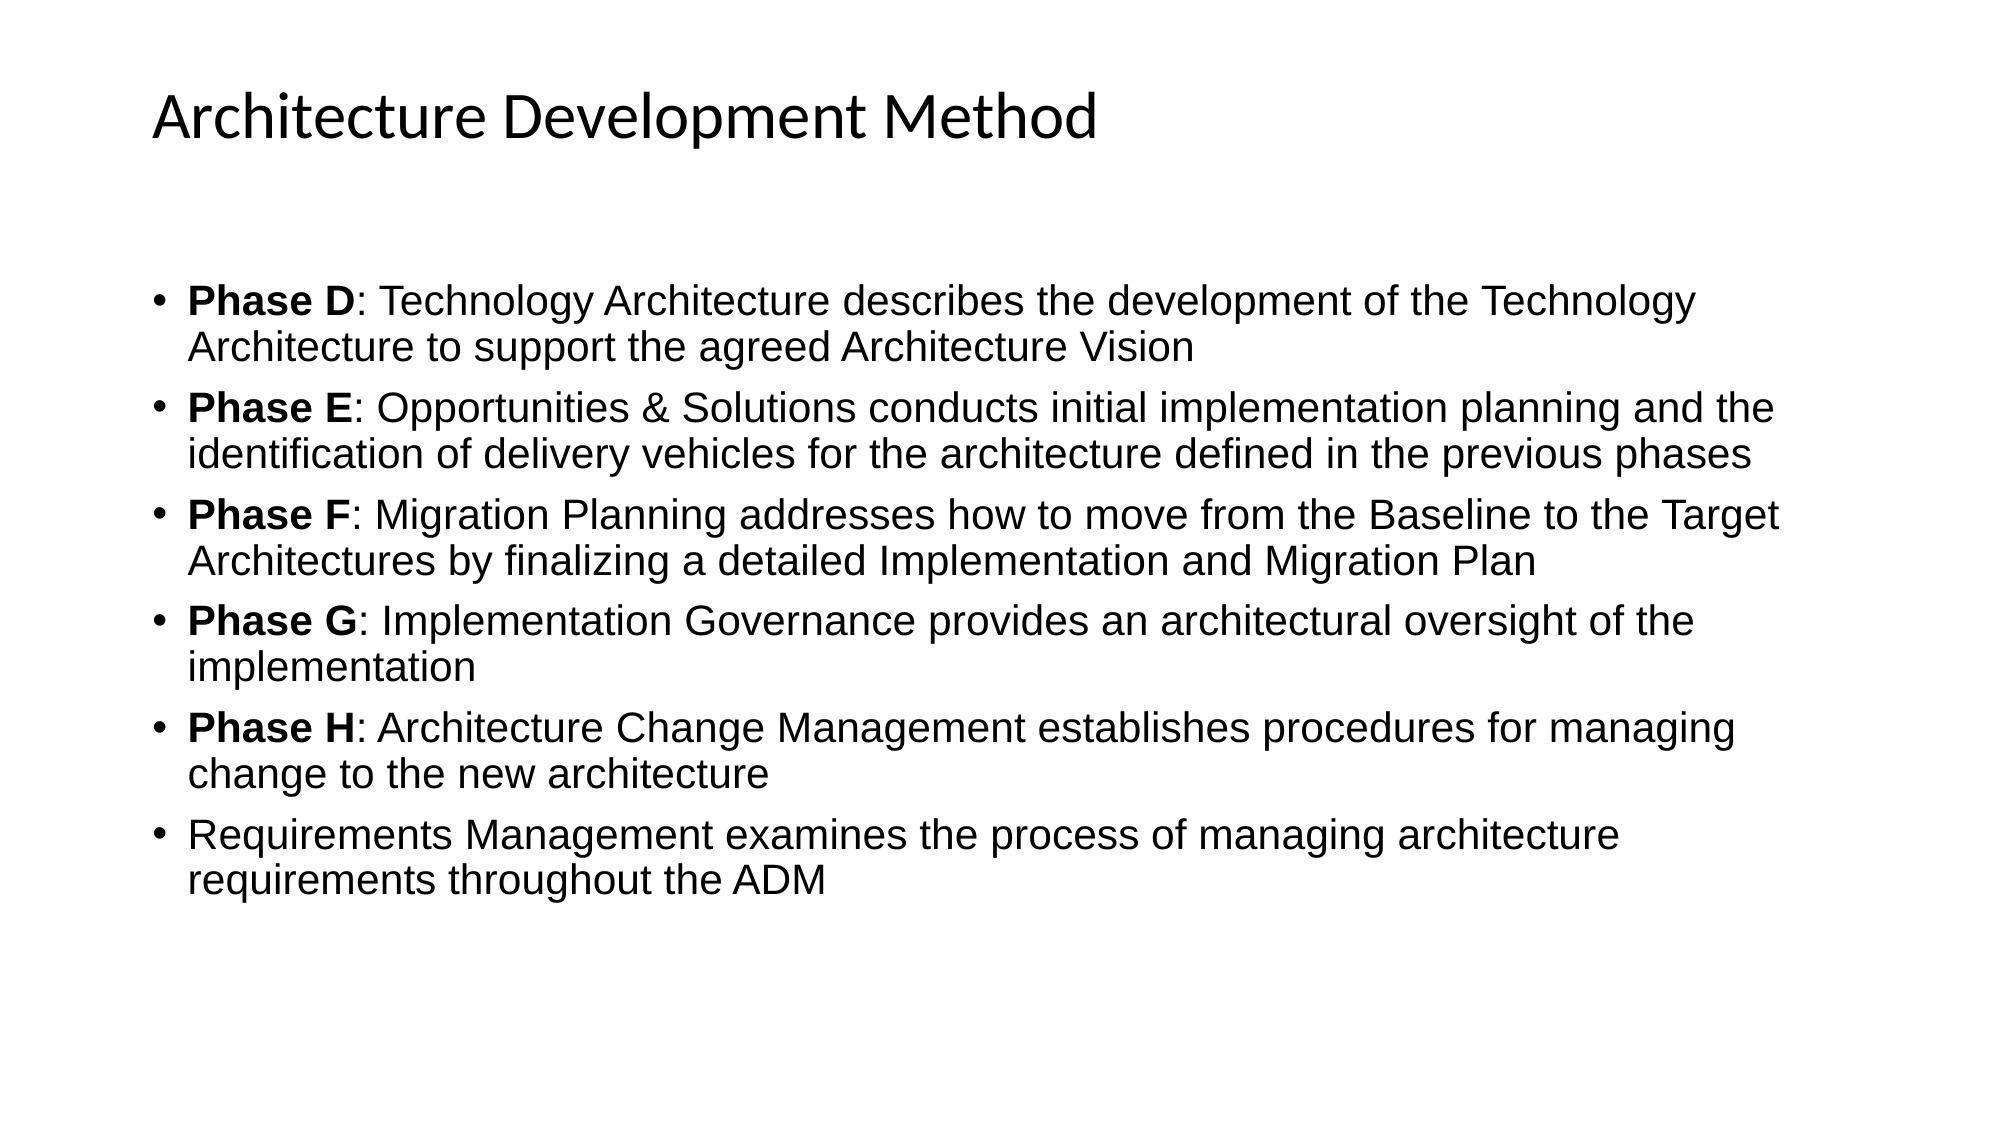

# Architecture Development Method

Phase D: Technology Architecture describes the development of the Technology Architecture to support the agreed Architecture Vision
Phase E: Opportunities & Solutions conducts initial implementation planning and the identification of delivery vehicles for the architecture defined in the previous phases
Phase F: Migration Planning addresses how to move from the Baseline to the Target Architectures by finalizing a detailed Implementation and Migration Plan
Phase G: Implementation Governance provides an architectural oversight of the implementation
Phase H: Architecture Change Management establishes procedures for managing change to the new architecture
Requirements Management examines the process of managing architecture requirements throughout the ADM